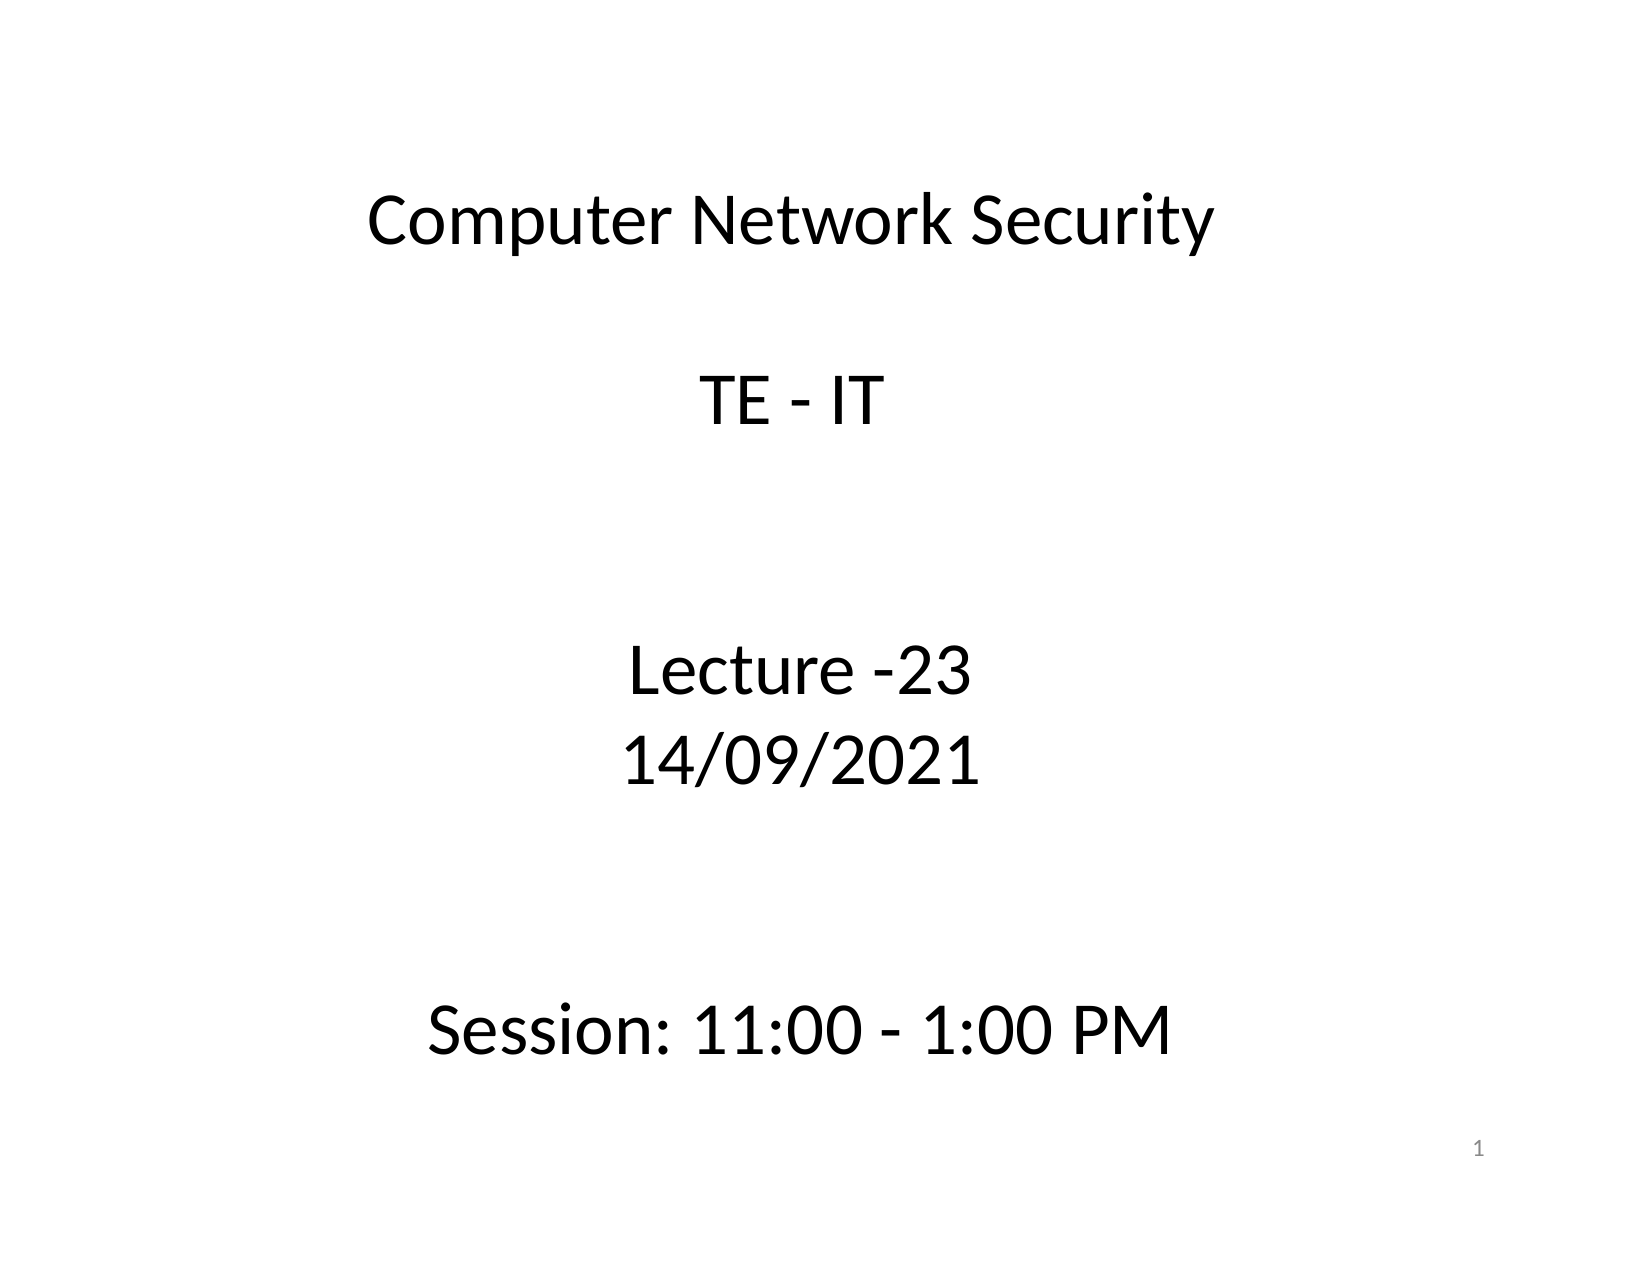

Computer Network Security

TE - IT

Lecture -23
 14/09/2021

Session: 11:00 - 1:00 PM
1